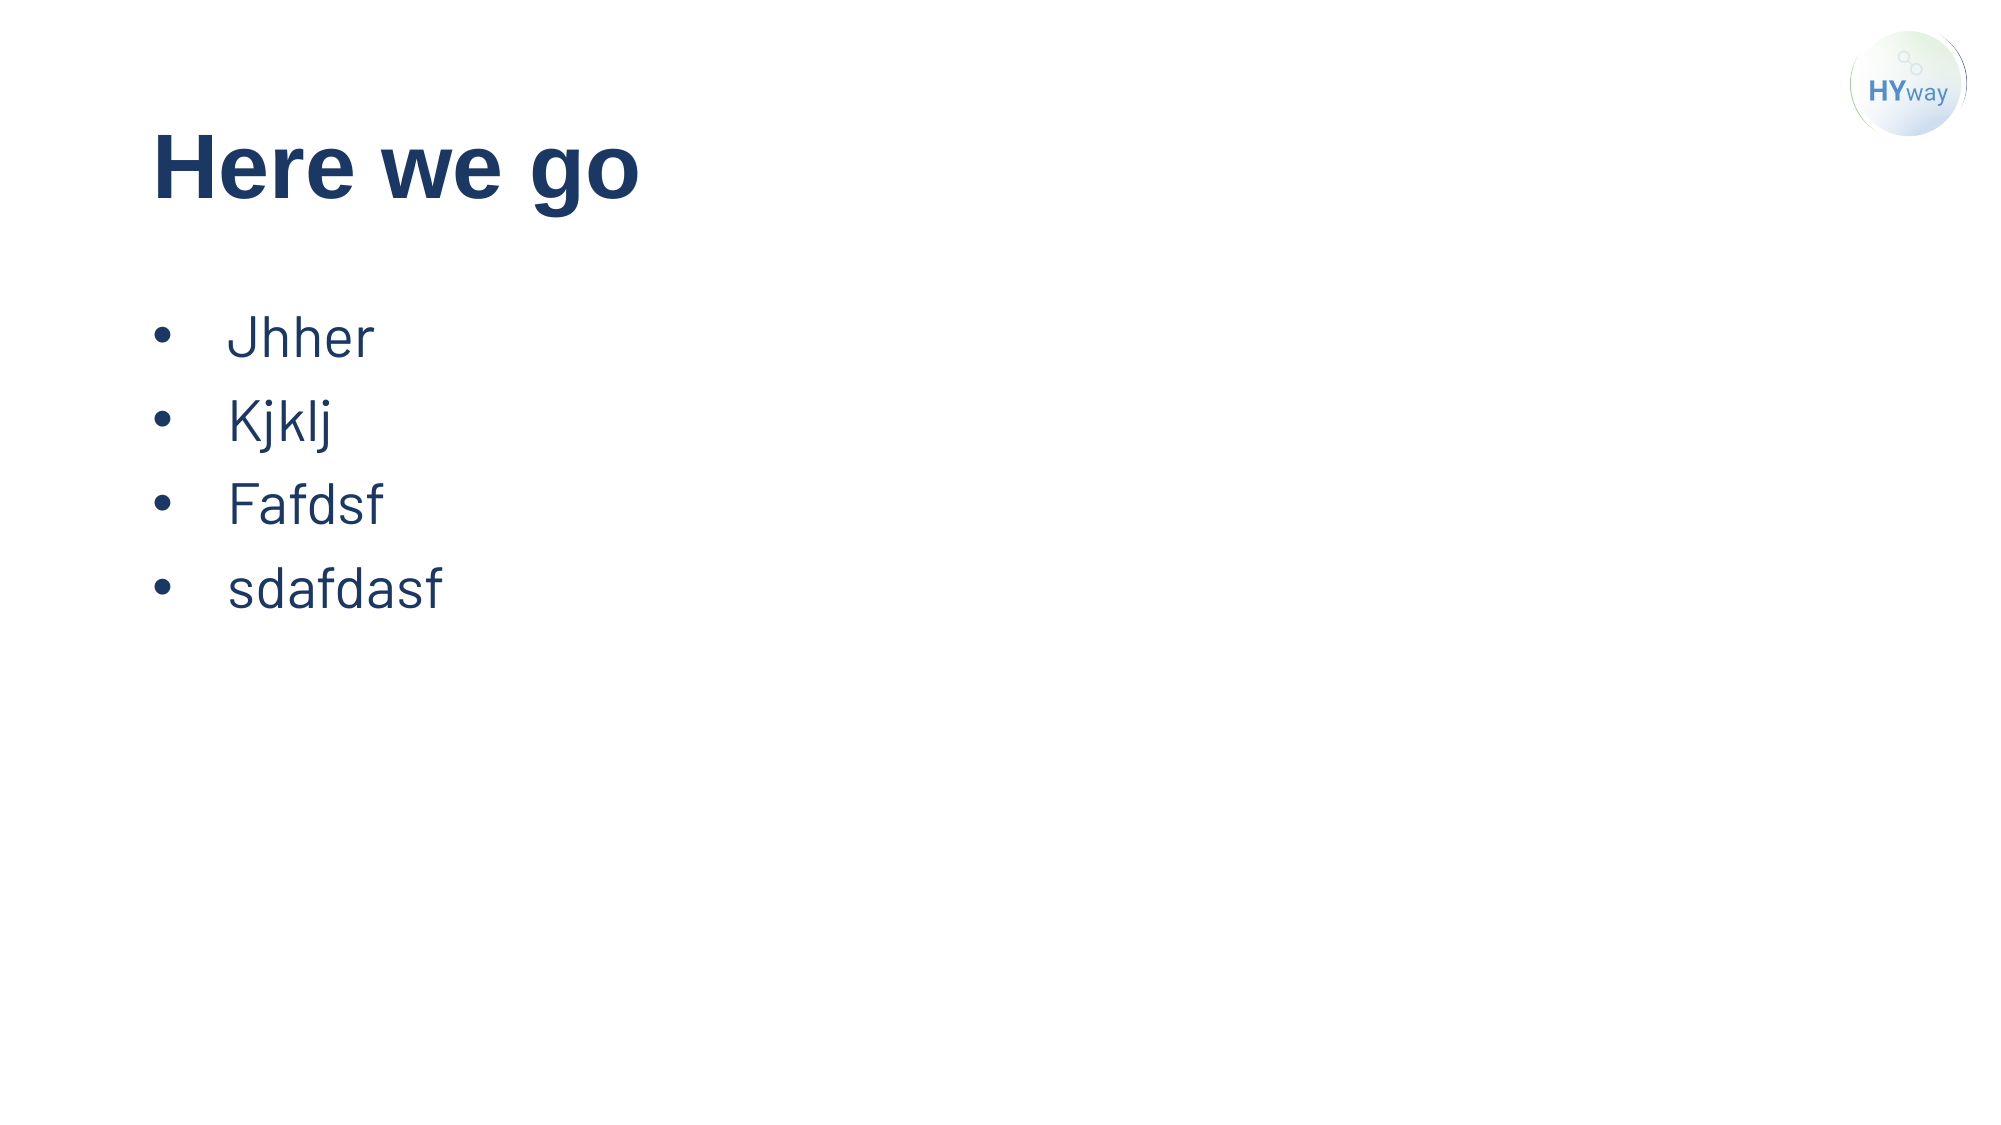

# Here we go
Jhher
Kjklj
Fafdsf
sdafdasf